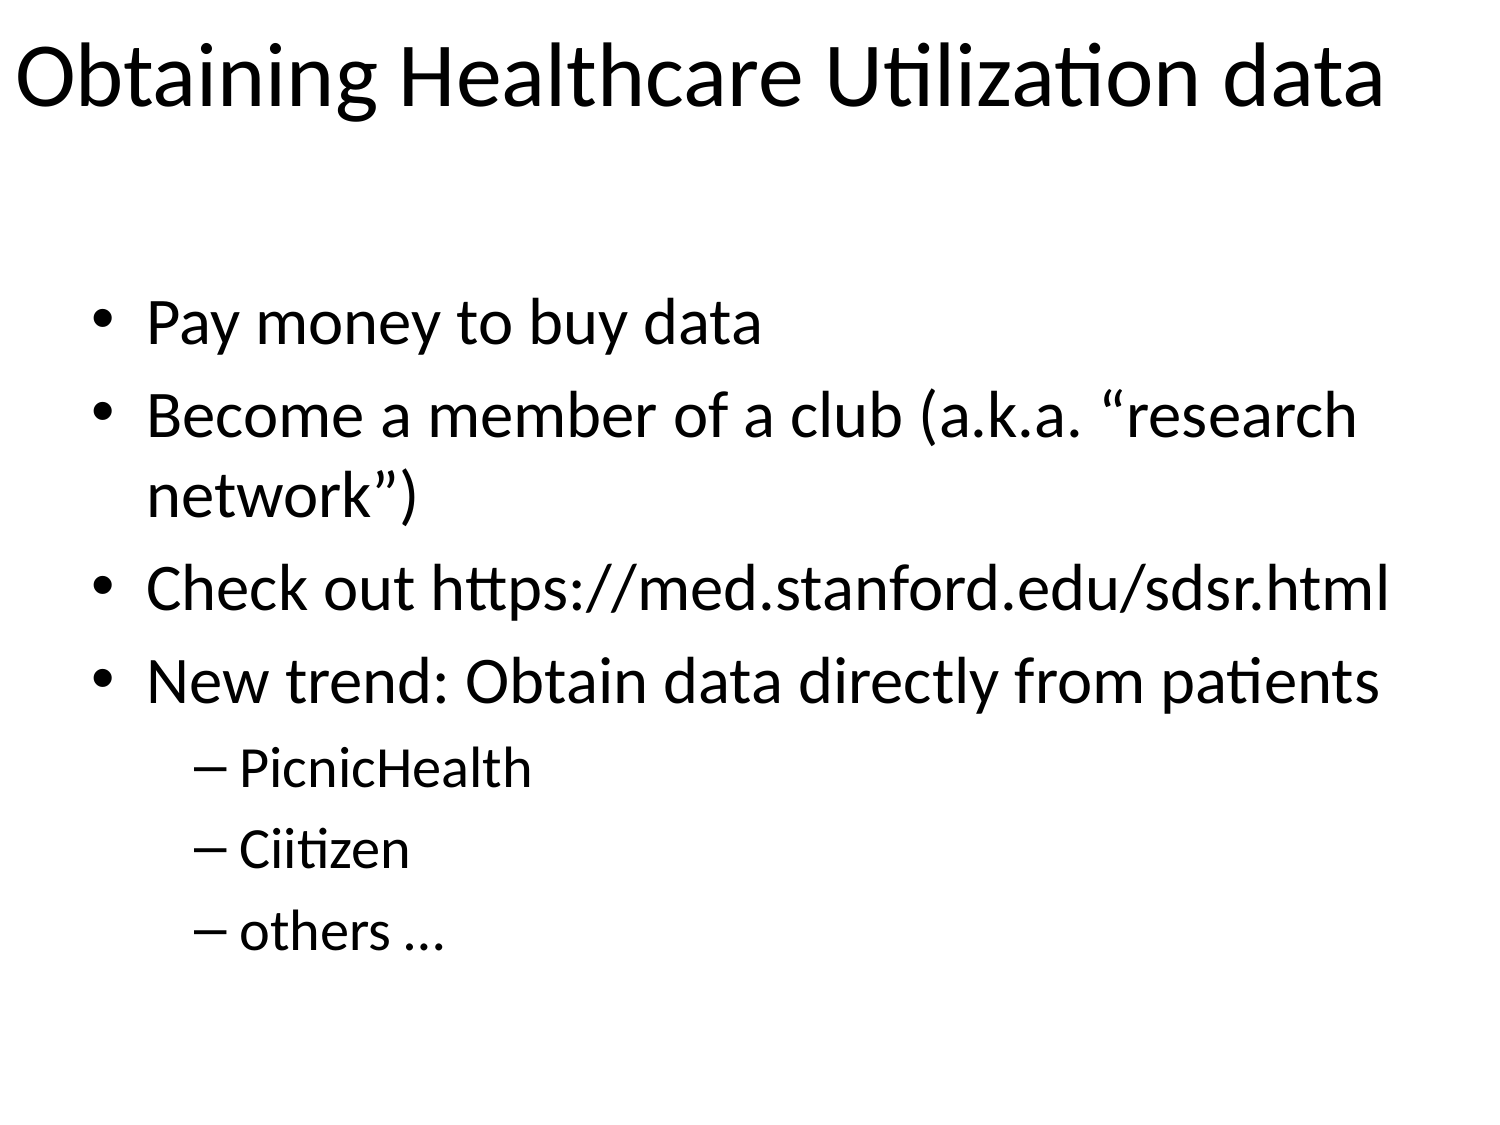

# Obtaining Healthcare Utilization data
Pay money to buy data
Become a member of a club (a.k.a. “research network”)
Check out https://med.stanford.edu/sdsr.html
New trend: Obtain data directly from patients
 PicnicHealth
 Ciitizen
 others …